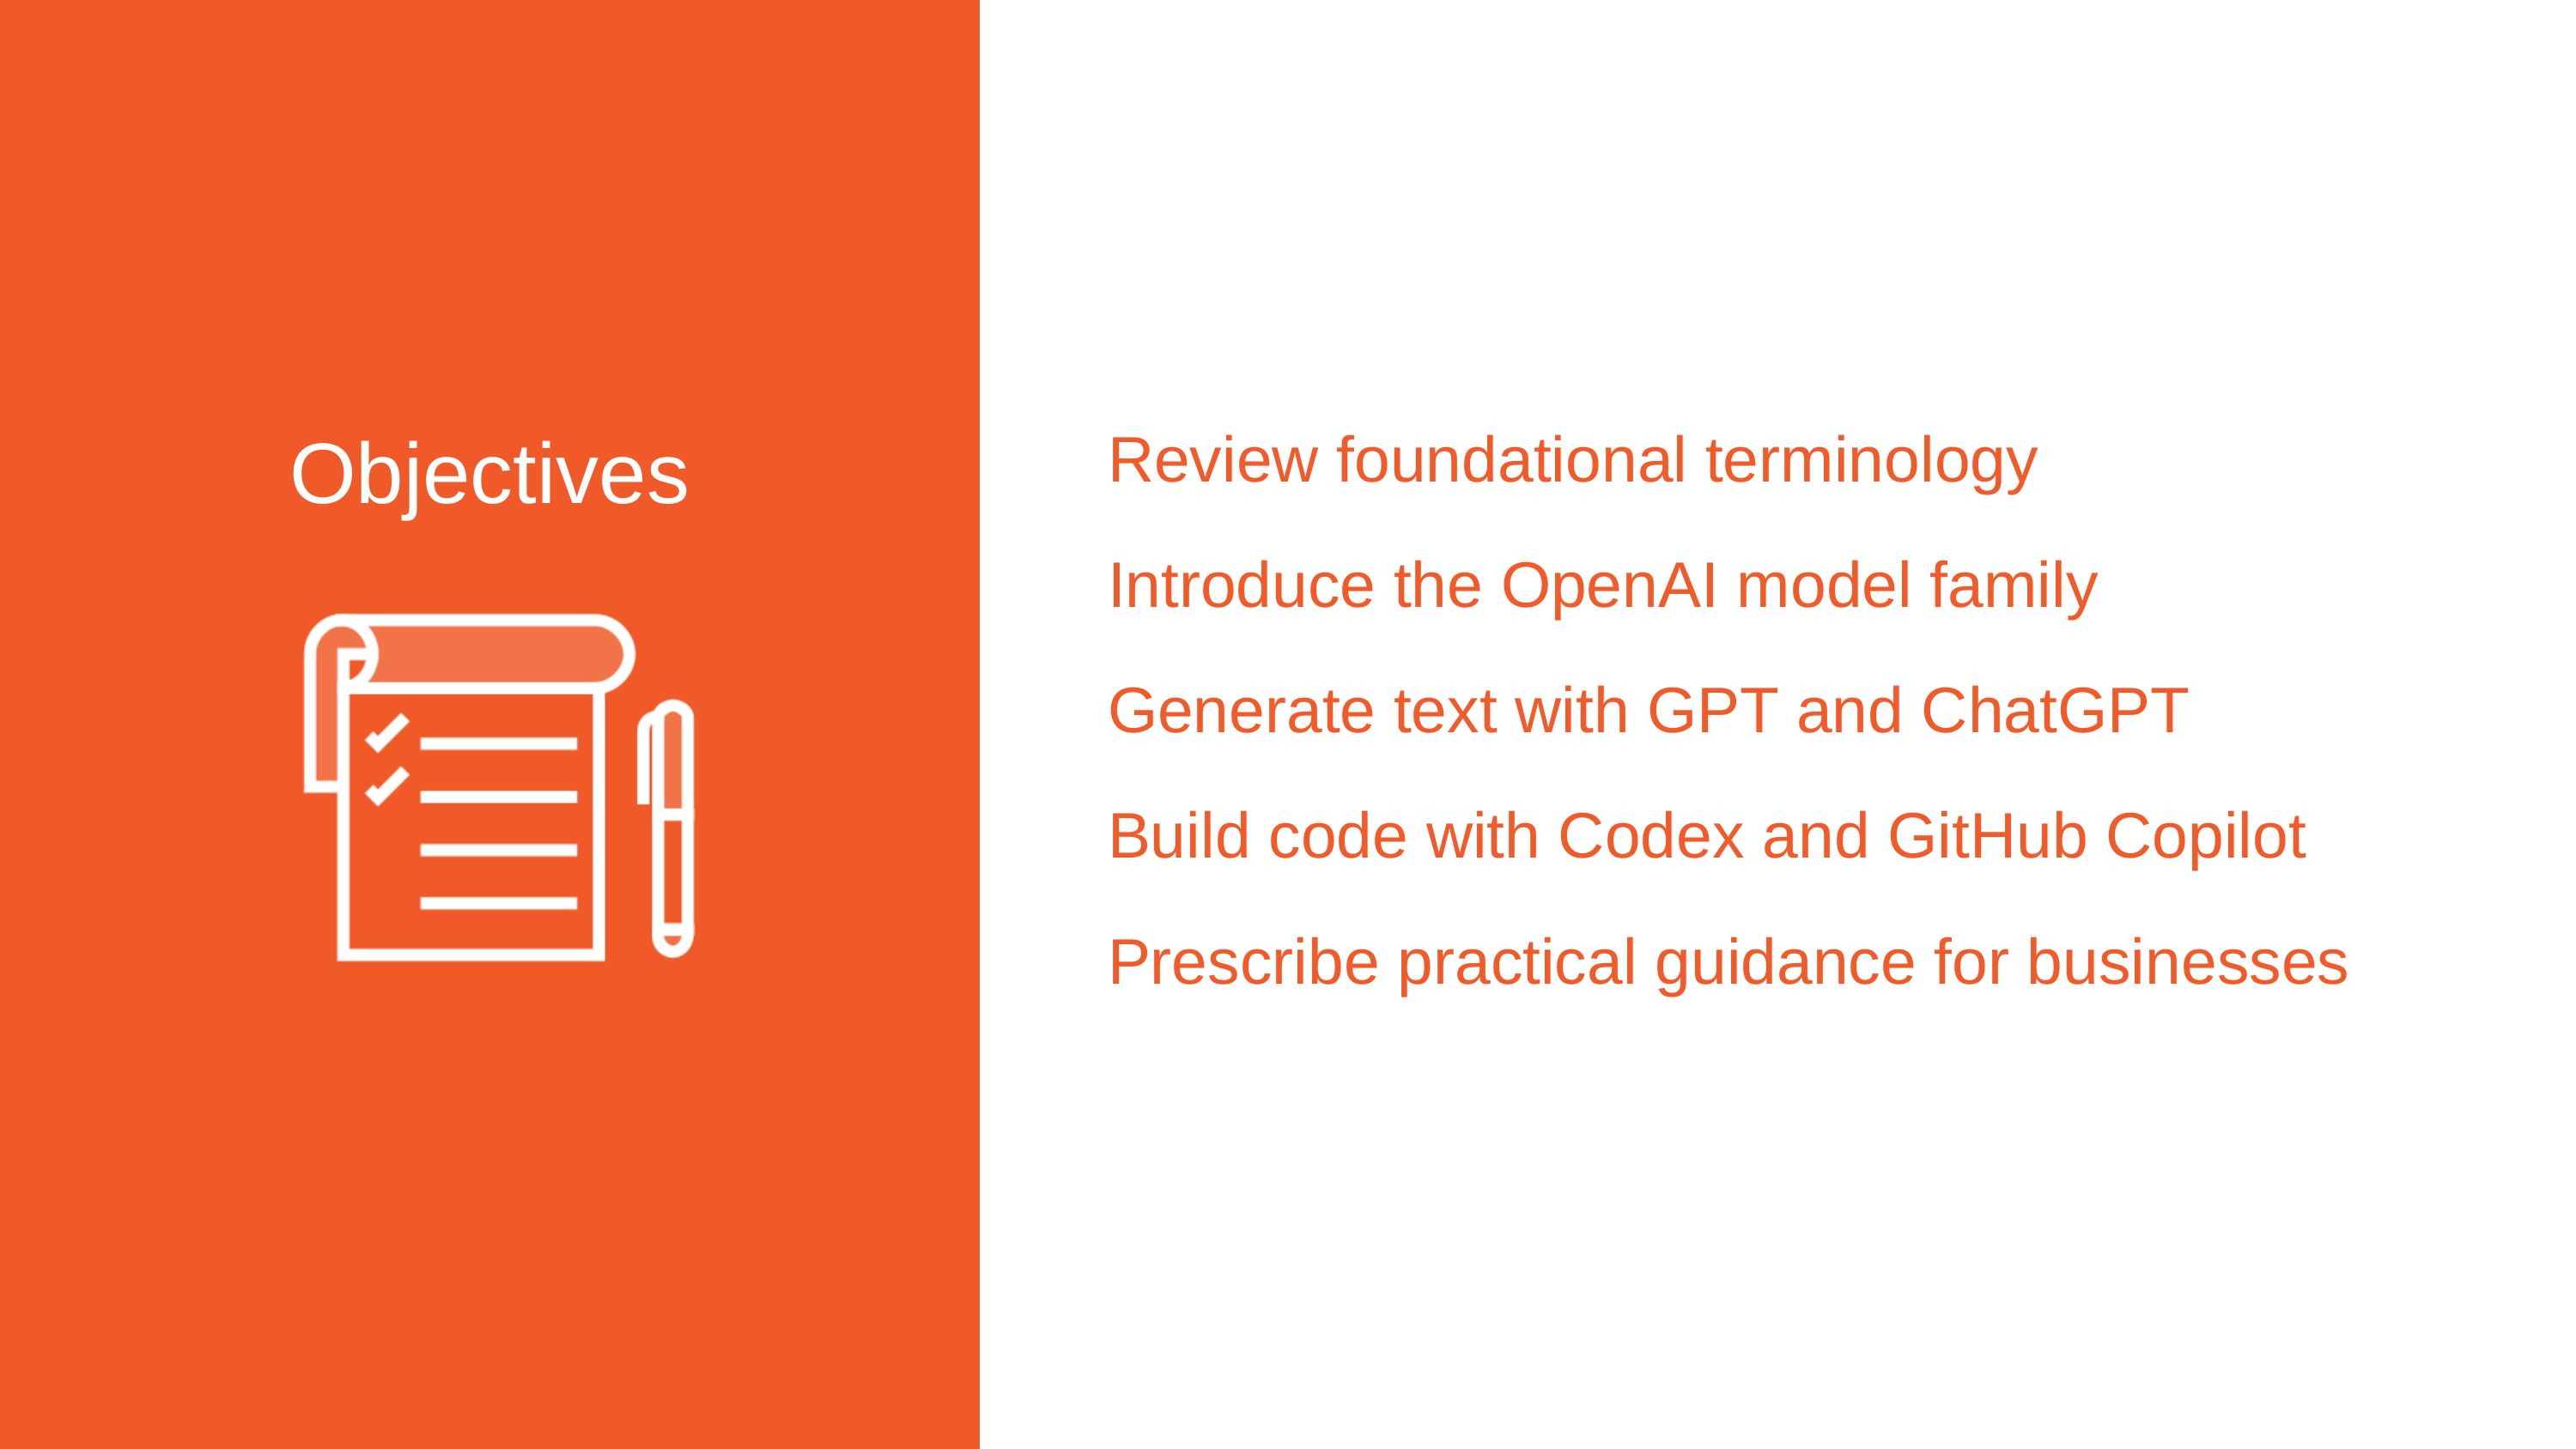

Review foundational terminology
Introduce the OpenAI model family
Generate text with GPT and ChatGPT
Build code with Codex and GitHub Copilot
Prescribe practical guidance for businesses

Objectives